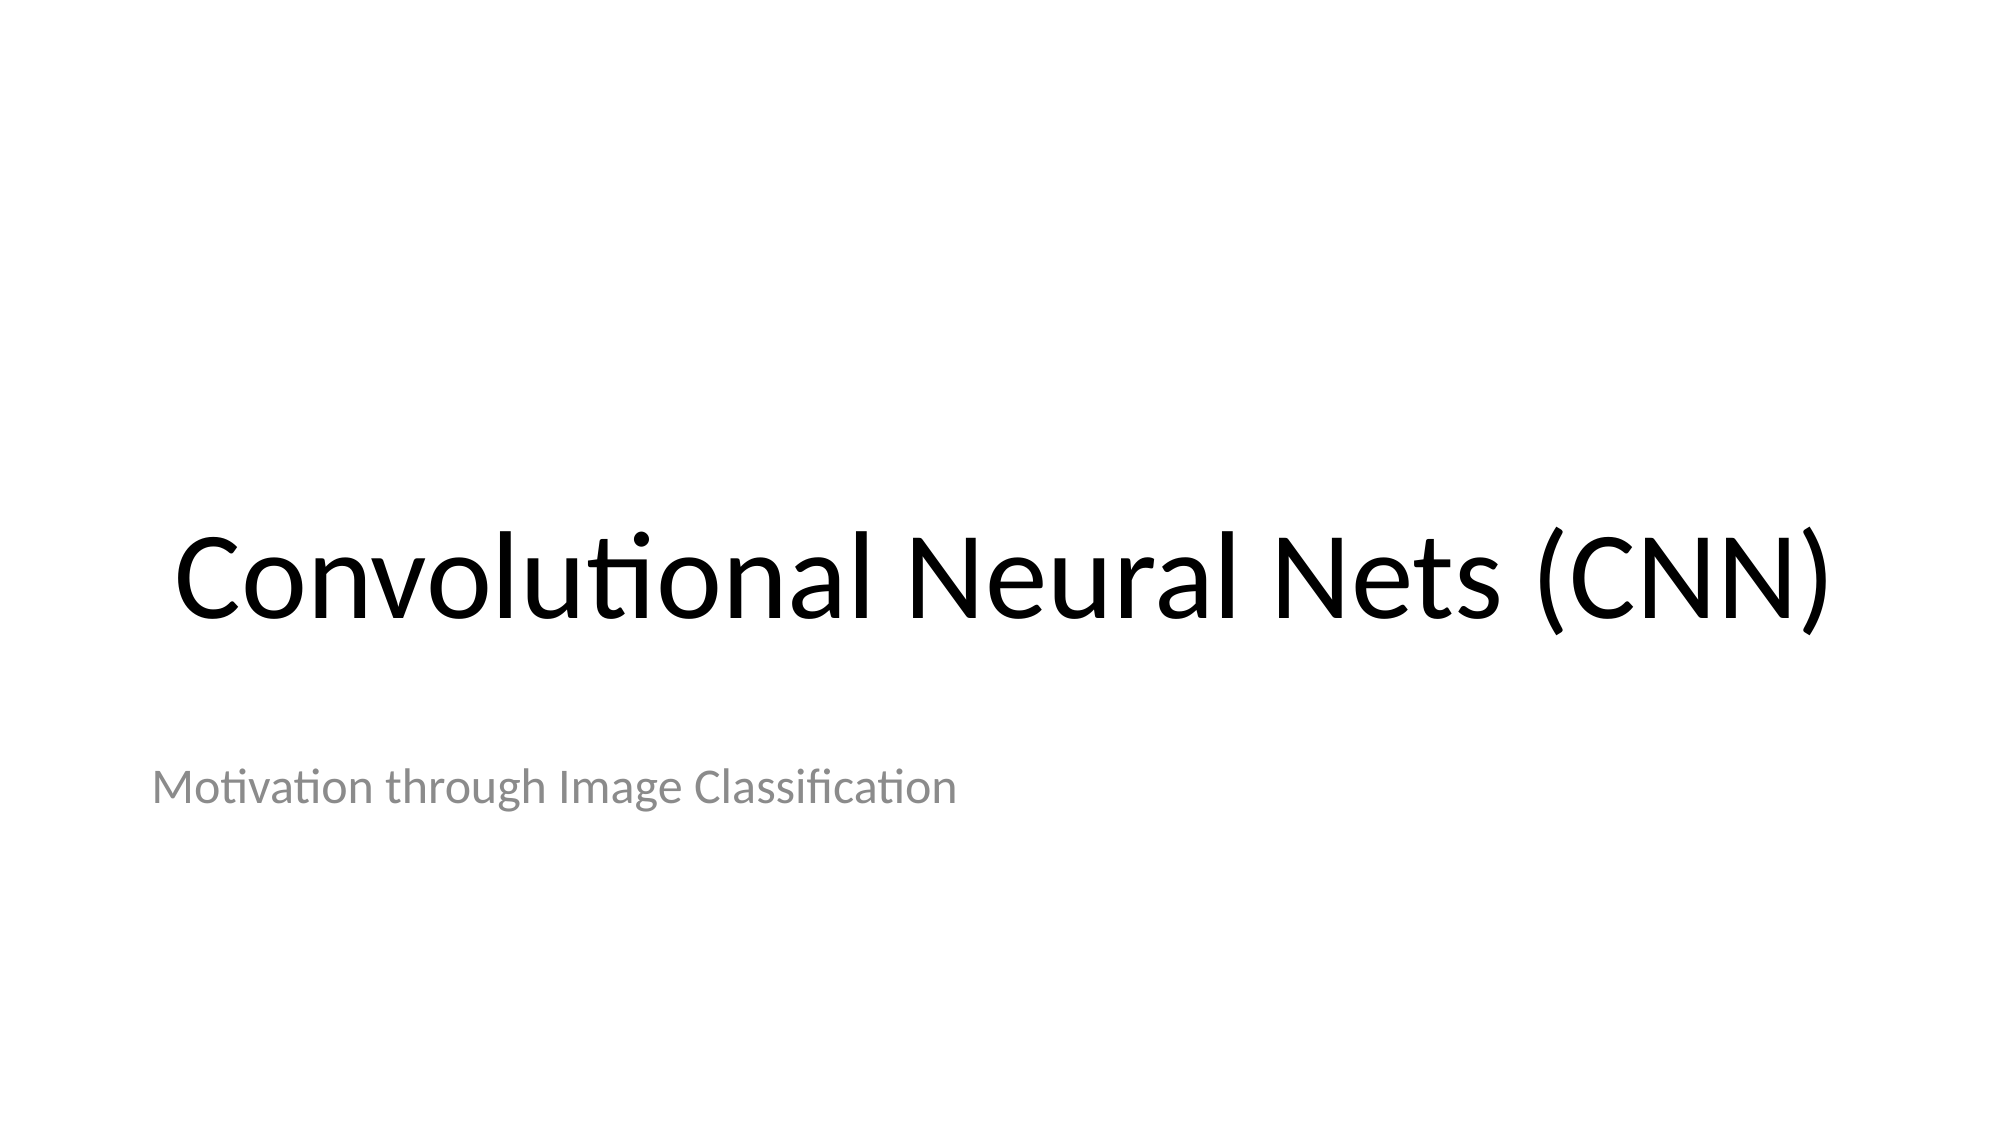

# Convolutional Neural Nets (CNN)
Motivation through Image Classification